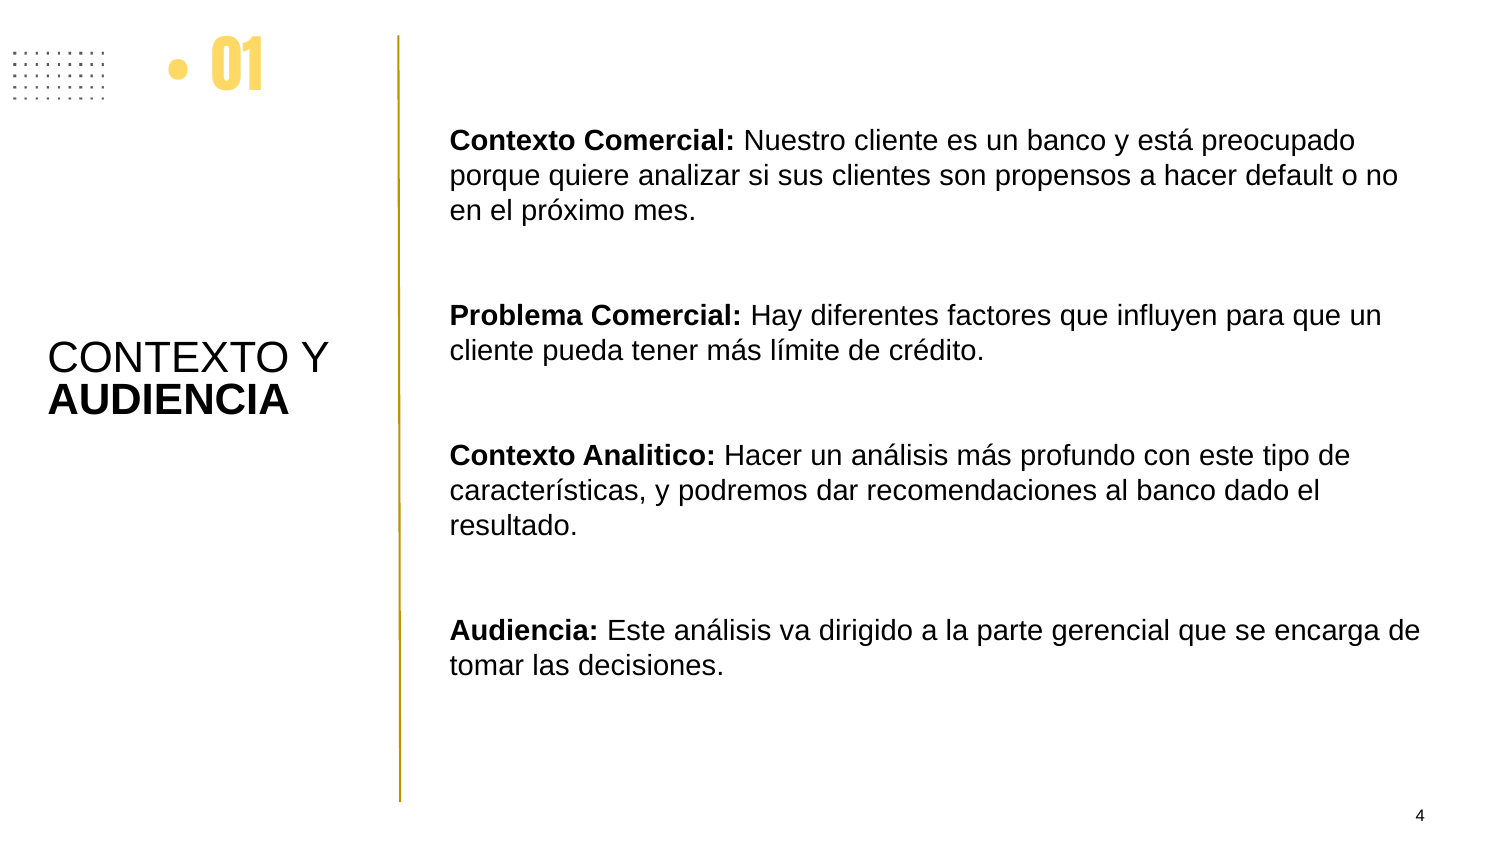

01
Contexto Comercial: Nuestro cliente es un banco y está preocupado porque quiere analizar si sus clientes son propensos a hacer default o no en el próximo mes.

Problema Comercial: Hay diferentes factores que influyen para que un cliente pueda tener más límite de crédito.

Contexto Analitico: Hacer un análisis más profundo con este tipo de características, y podremos dar recomendaciones al banco dado el resultado.

Audiencia: Este análisis va dirigido a la parte gerencial que se encarga de tomar las decisiones.

CONTEXTO Y
AUDIENCIA
4